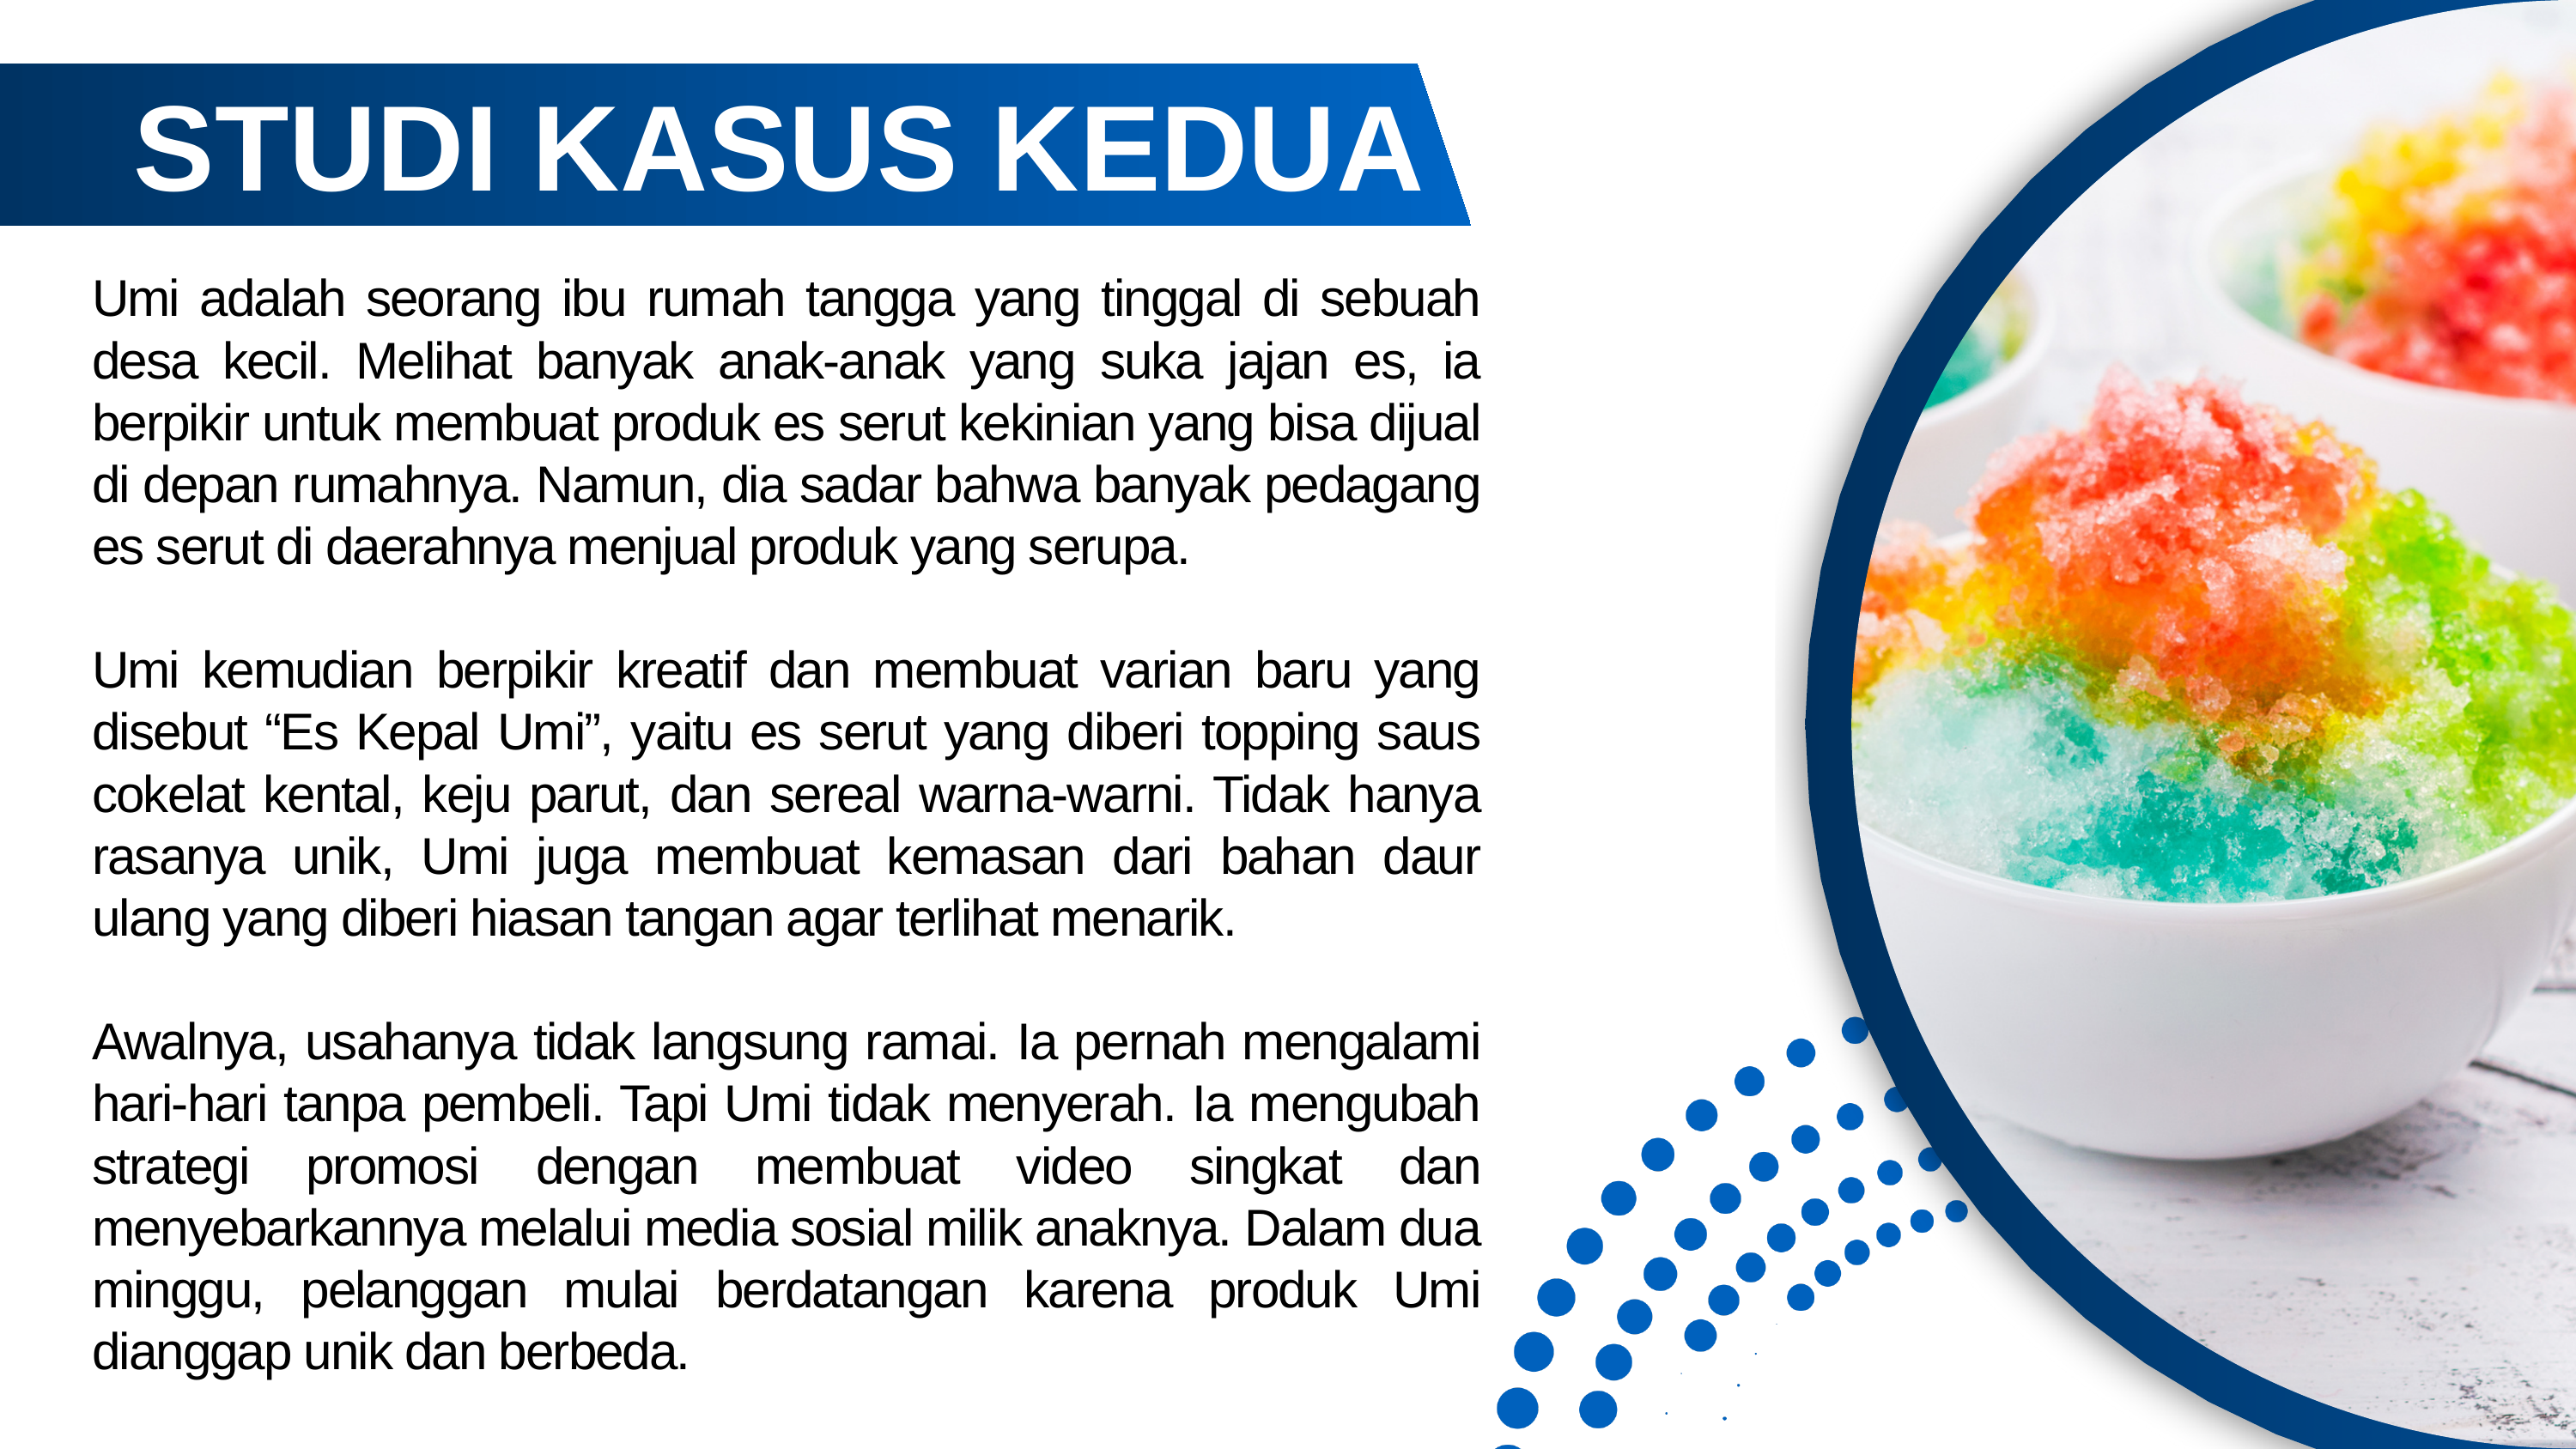

STUDI KASUS KEDUA

Umi adalah seorang ibu rumah tangga yang tinggal di sebuah desa kecil. Melihat banyak anak-anak yang suka jajan es, ia berpikir untuk membuat produk es serut kekinian yang bisa dijual di depan rumahnya. Namun, dia sadar bahwa banyak pedagang es serut di daerahnya menjual produk yang serupa.

Umi kemudian berpikir kreatif dan membuat varian baru yang disebut “Es Kepal Umi”, yaitu es serut yang diberi topping saus cokelat kental, keju parut, dan sereal warna-warni. Tidak hanya rasanya unik, Umi juga membuat kemasan dari bahan daur ulang yang diberi hiasan tangan agar terlihat menarik.

Awalnya, usahanya tidak langsung ramai. Ia pernah mengalami hari-hari tanpa pembeli. Tapi Umi tidak menyerah. Ia mengubah strategi promosi dengan membuat video singkat dan menyebarkannya melalui media sosial milik anaknya. Dalam dua minggu, pelanggan mulai berdatangan karena produk Umi dianggap unik dan berbeda.